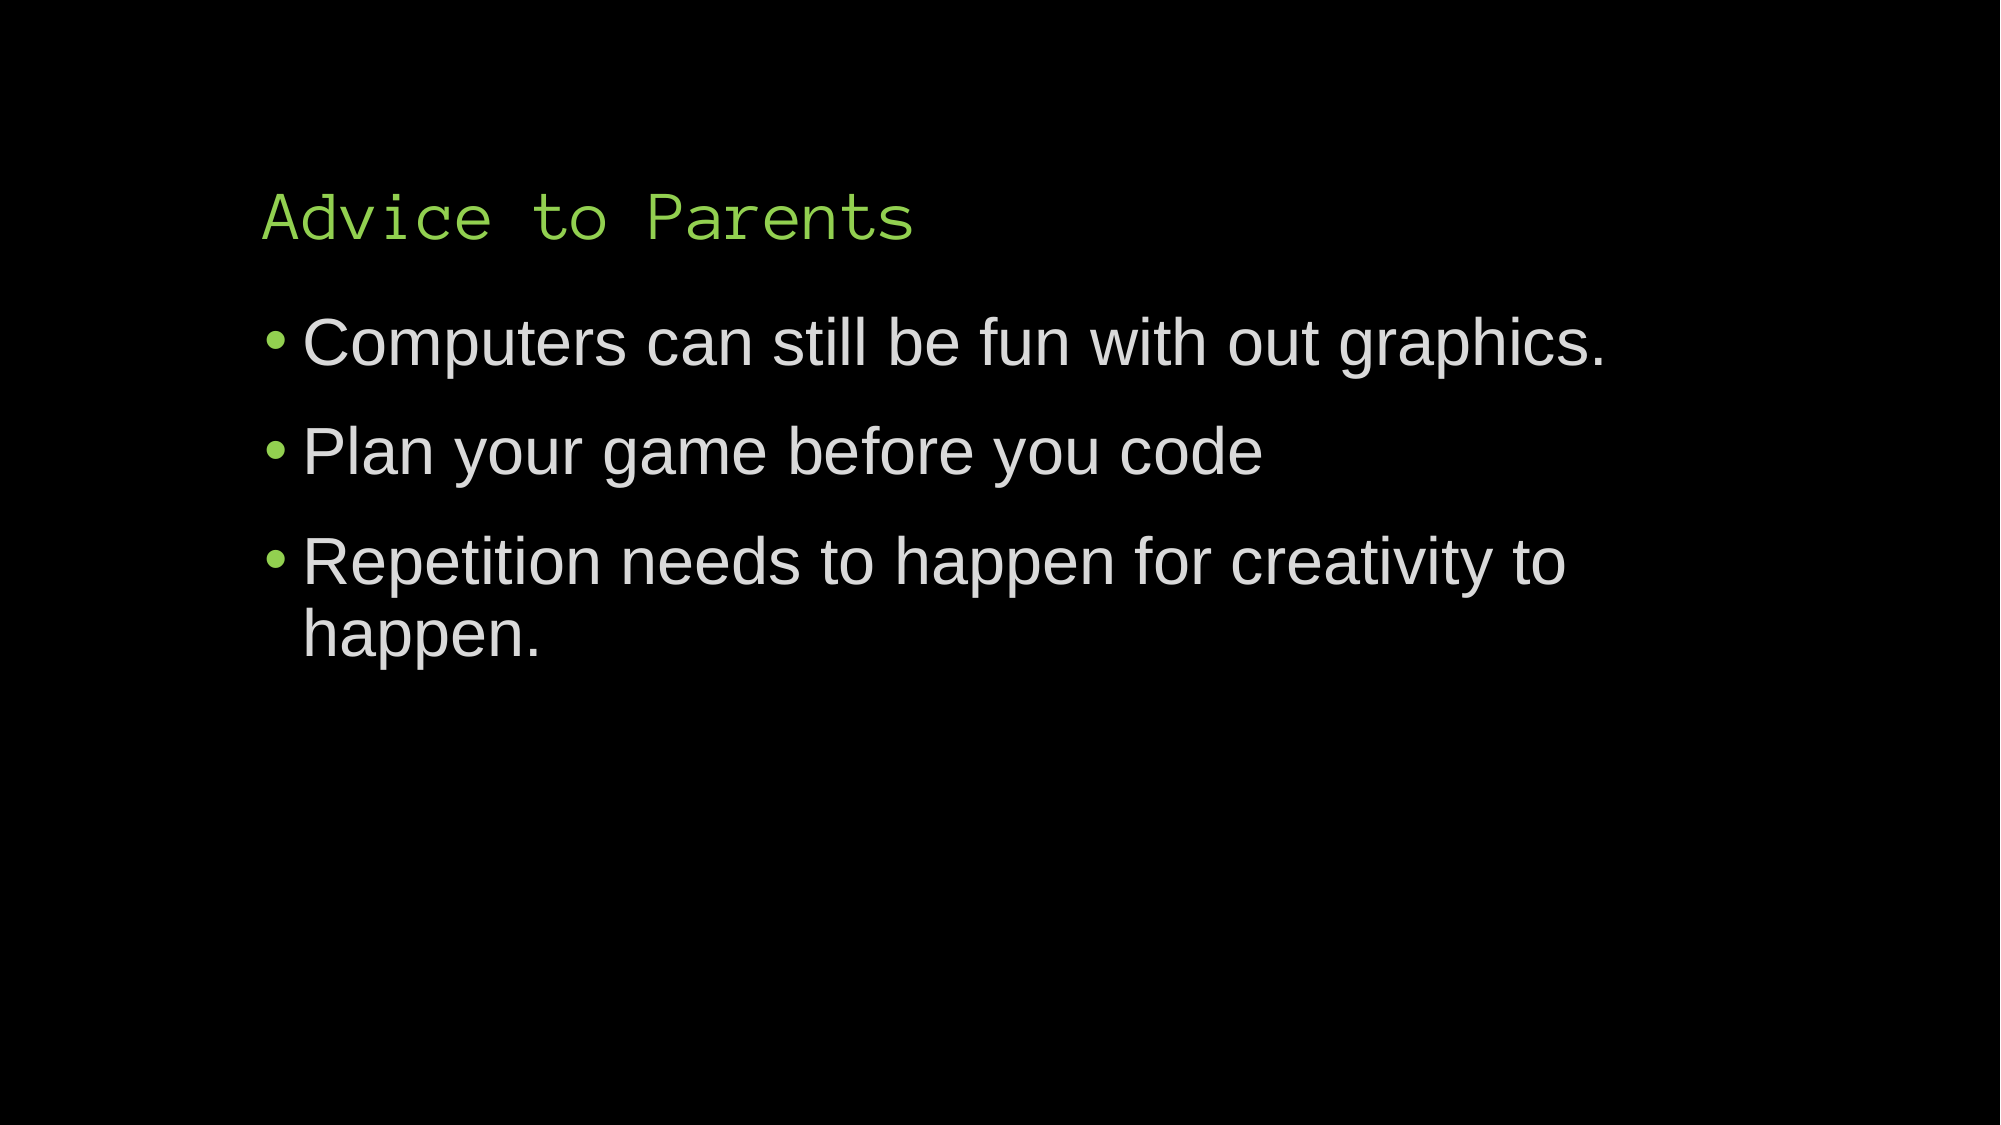

# Advice to Parents
Computers can still be fun with out graphics.
Plan your game before you code
Repetition needs to happen for creativity to happen.